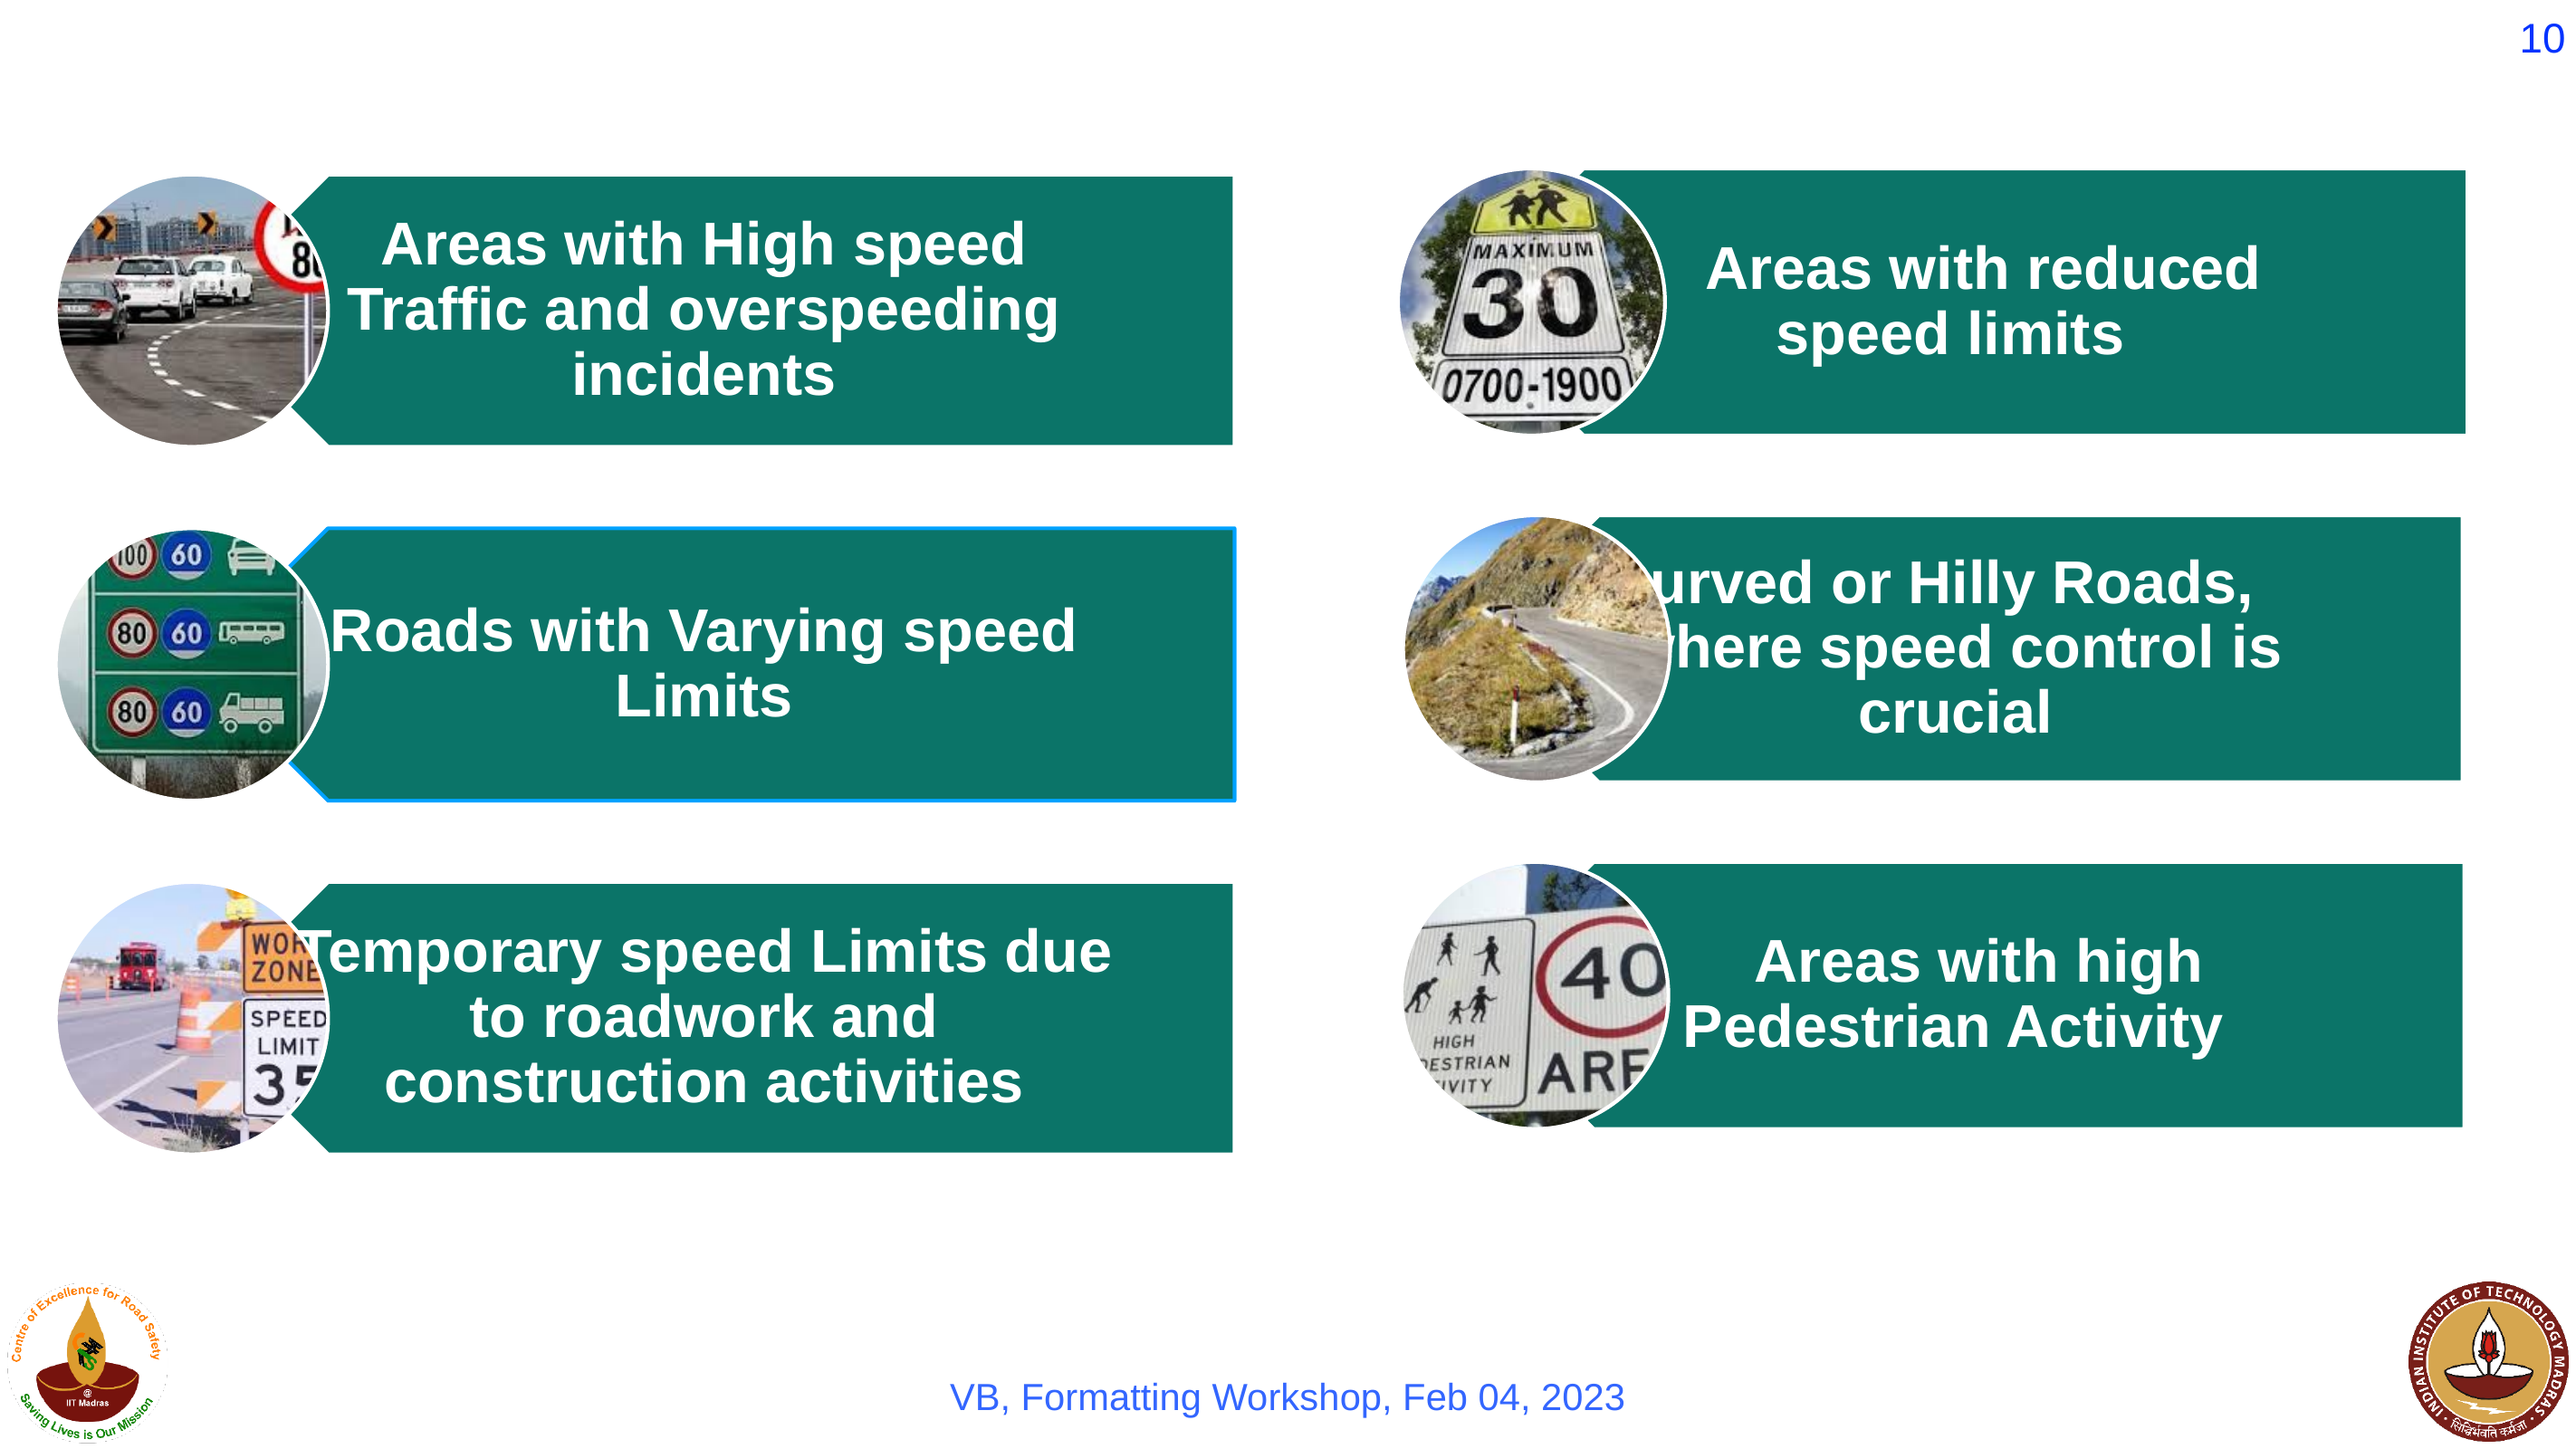

10
    Areas with reduced speed limits
 Curved or Hilly Roads,     where speed control is crucial
   Areas with high Pedestrian Activity
Areas with High speed Traffic and overspeeding incidents
Roads with Varying speed Limits
Temporary speed Limits due to roadwork and construction activities